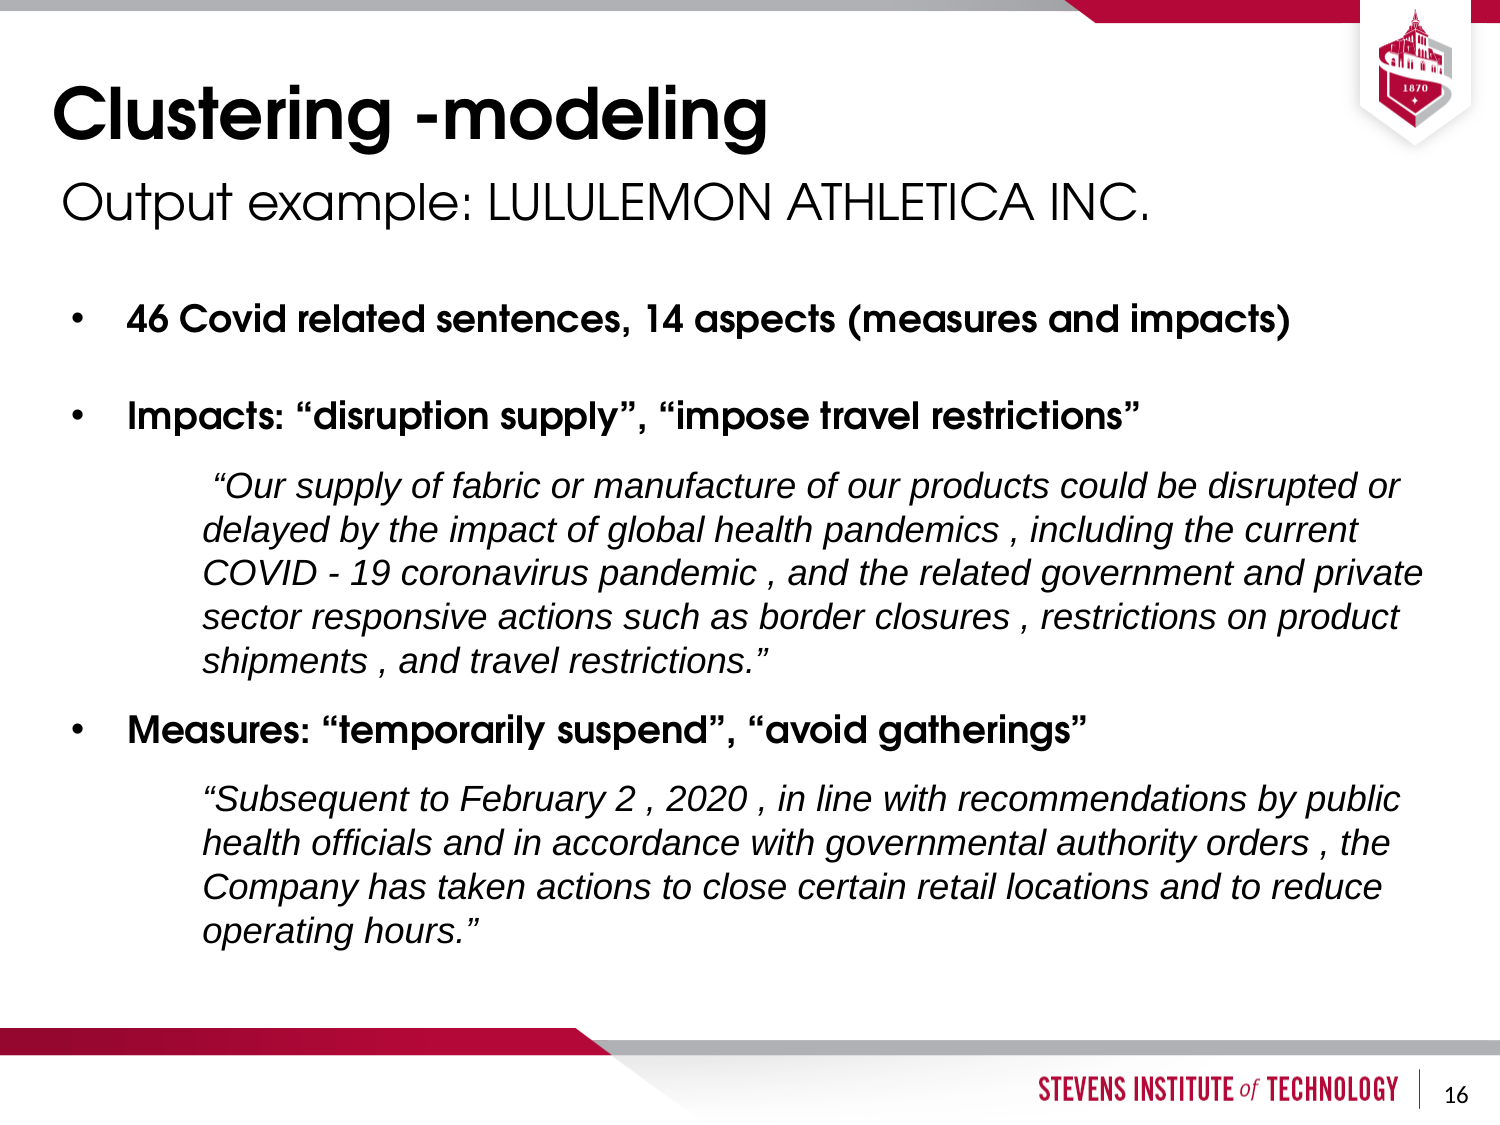

# Clustering -modeling

Output example: LULULEMON ATHLETICA INC.

46 Covid related sentences, 14 aspects (measures and impacts)

Impacts: “disruption supply”, “impose travel restrictions”
 “Our supply of fabric or manufacture of our products could be disrupted or delayed by the impact of global health pandemics , including the current COVID - 19 coronavirus pandemic , and the related government and private sector responsive actions such as border closures , restrictions on product shipments , and travel restrictions.”
Measures: “temporarily suspend”, “avoid gatherings”
“Subsequent to February 2 , 2020 , in line with recommendations by public health officials and in accordance with governmental authority orders , the Company has taken actions to close certain retail locations and to reduce operating hours.”

16